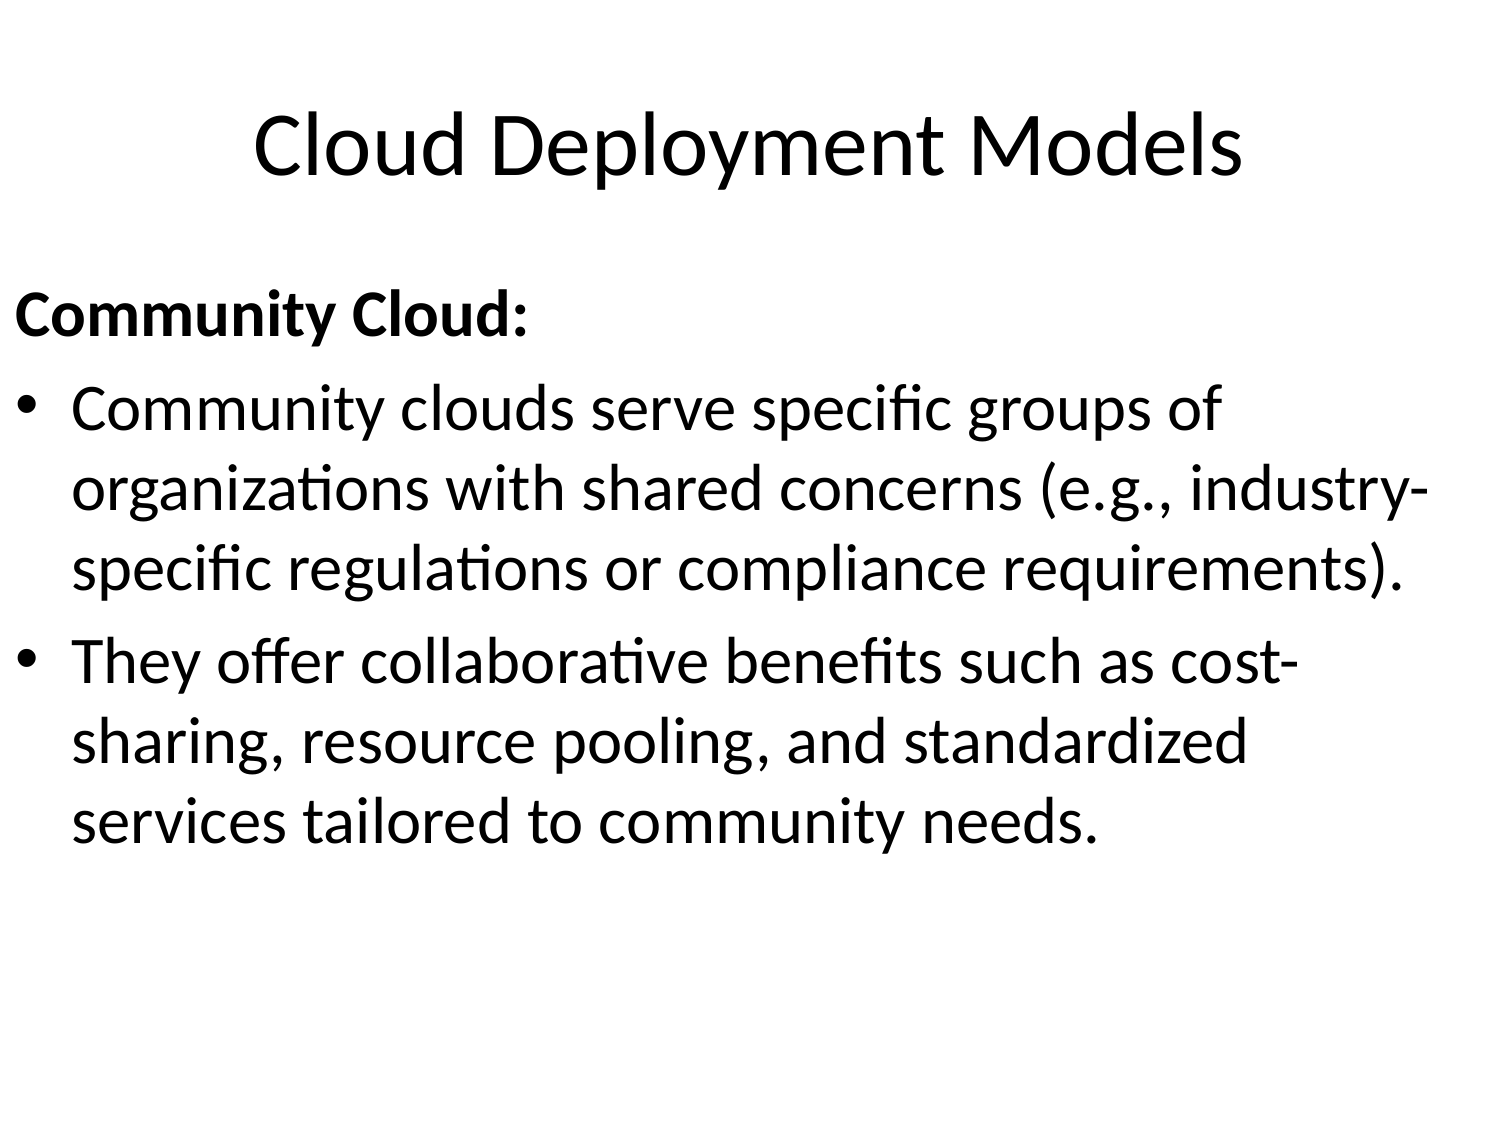

# Cloud Deployment Models
Community Cloud:
Community clouds serve specific groups of organizations with shared concerns (e.g., industry-specific regulations or compliance requirements).
They offer collaborative benefits such as cost-sharing, resource pooling, and standardized services tailored to community needs.